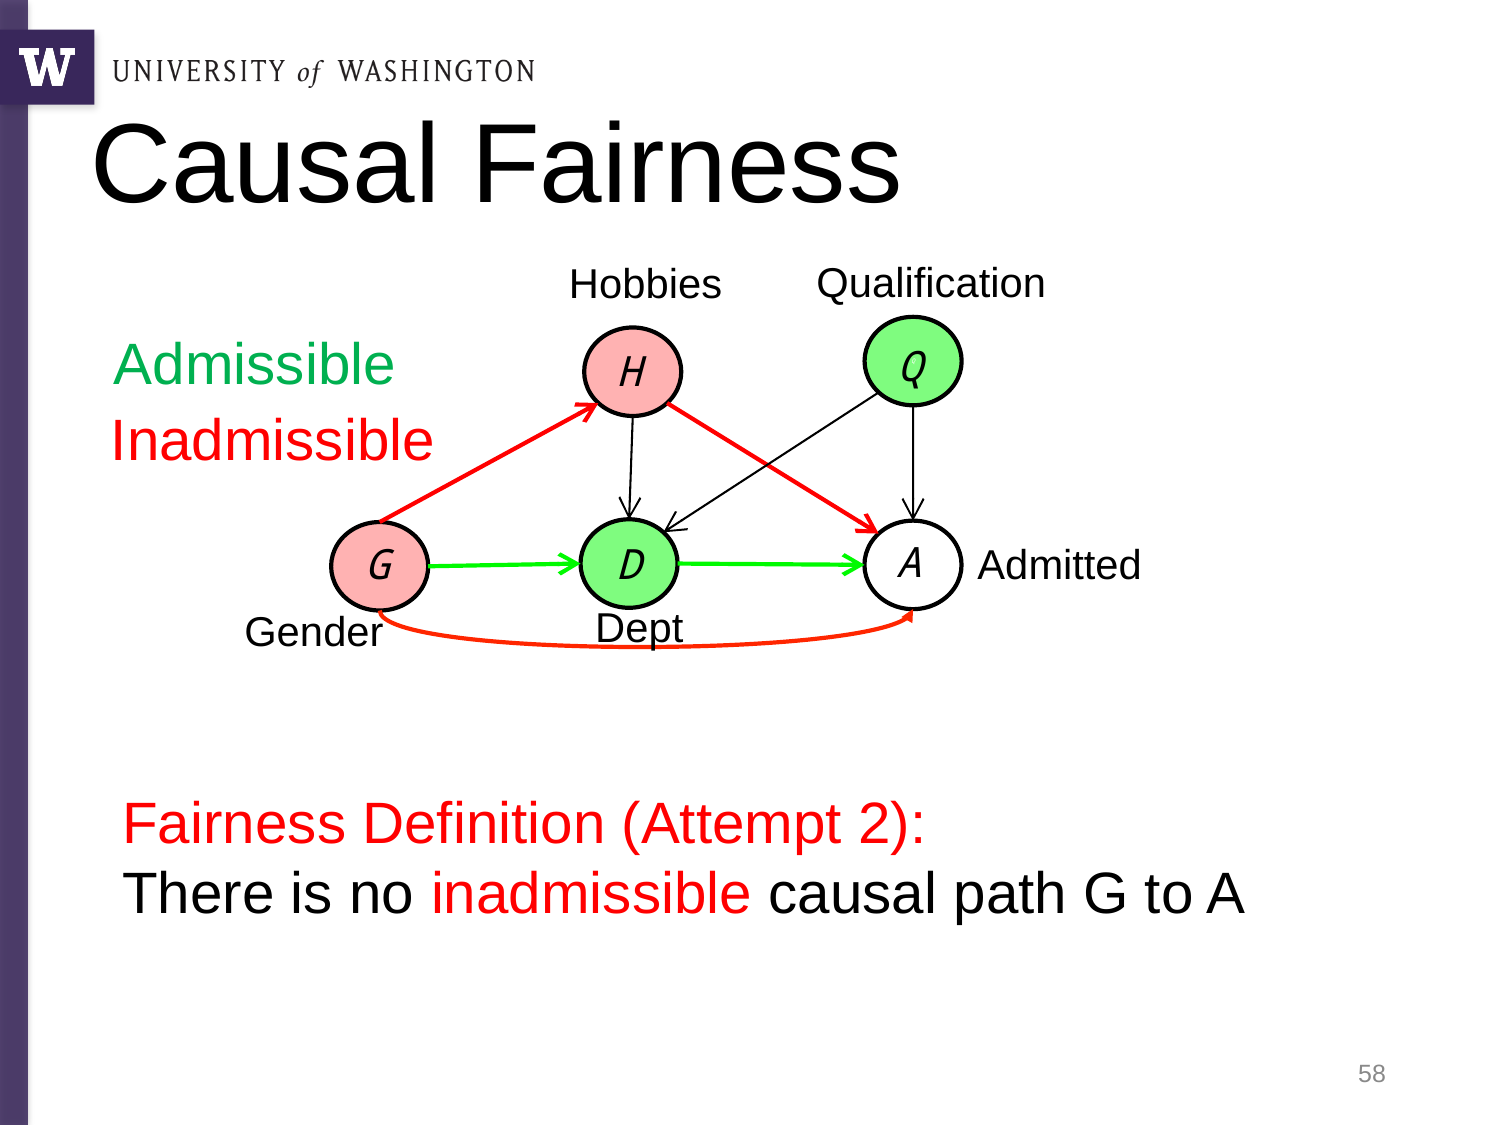

# Causal Fairness
Qualification
Hobbies
Q
Admissible

Q
H
Inadmissible

A
Admitted
D
G
Dept
Gender
Fairness Definition (Attempt 2):
There is no inadmissible causal path G to A
58